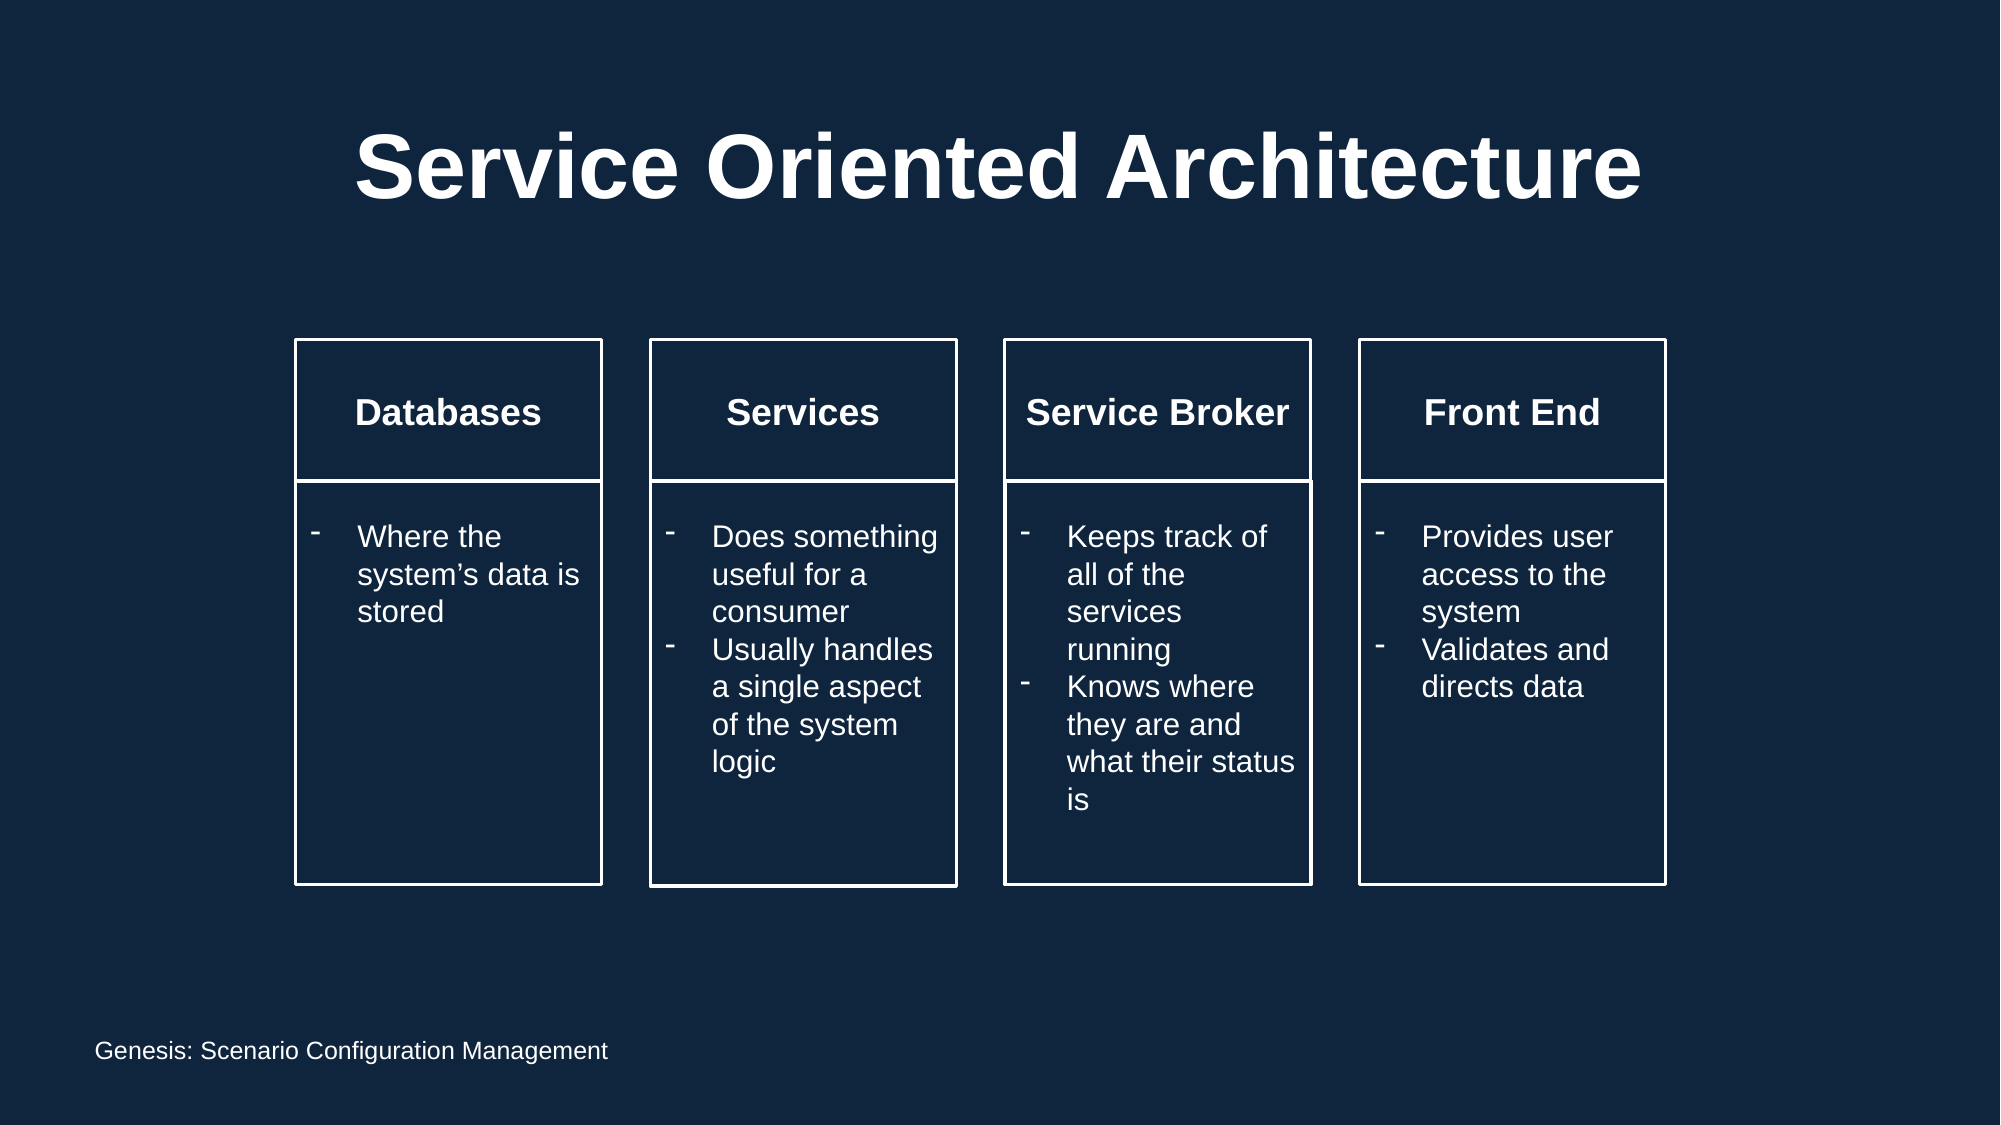

# Service Oriented Architecture
Databases
Services
Service Broker
Front End
Where the system’s data is stored

Does something useful for a consumer
Usually handles a single aspect of the system logic
Keeps track of all of the services running
Knows where they are and what their status is
Provides user access to the system
Validates and directs data
Genesis: Scenario Configuration Management